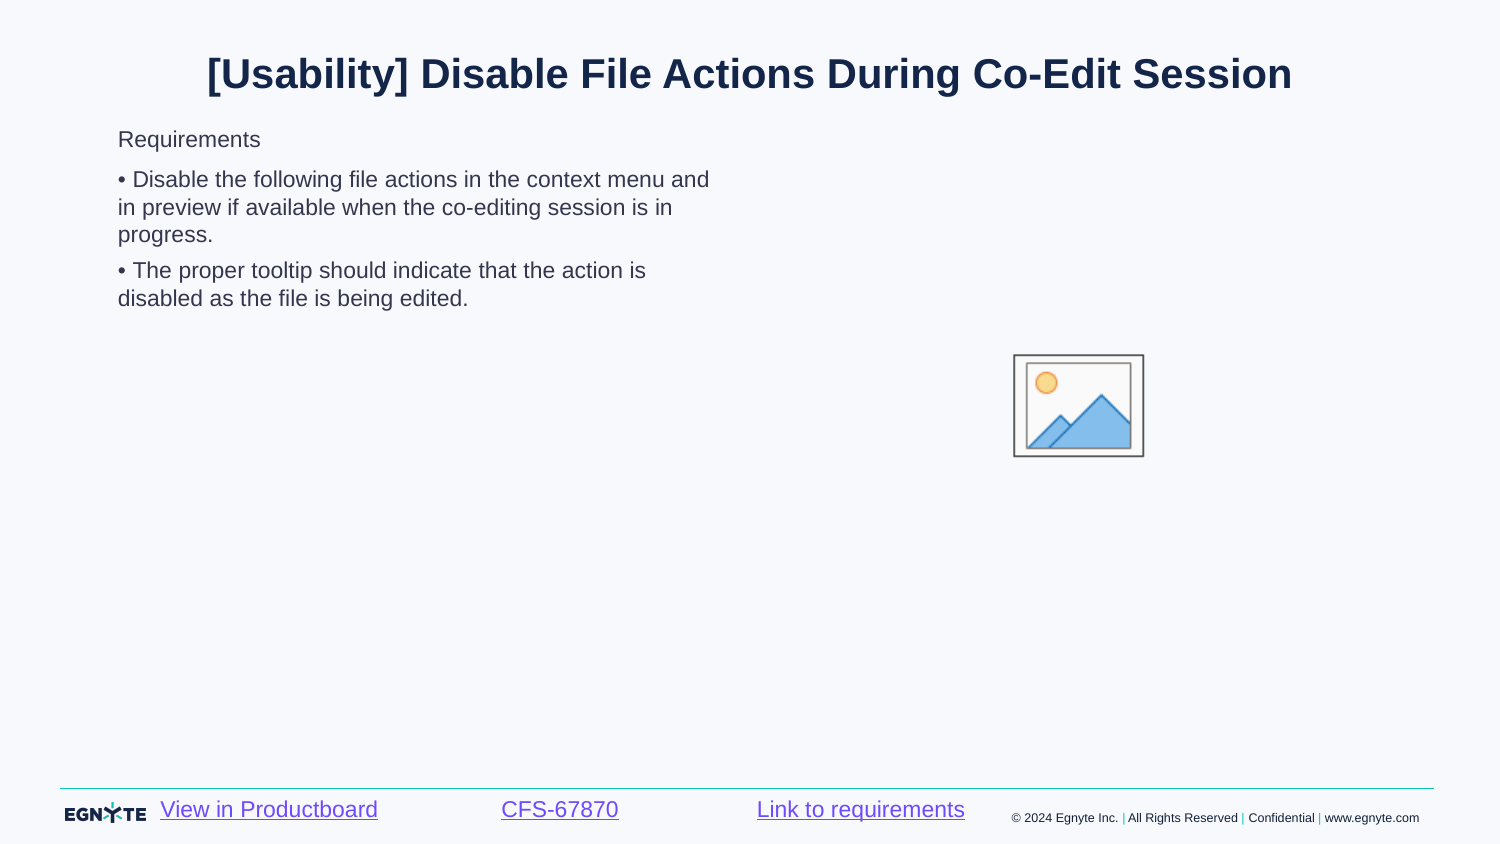

# [Usability] Disable File Actions During Co-Edit Session
Requirements
• Disable the following file actions in the context menu and in preview if available when the co-editing session is in progress.
• The proper tooltip should indicate that the action is disabled as the file is being edited.

Link to requirements
CFS-67870
View in Productboard